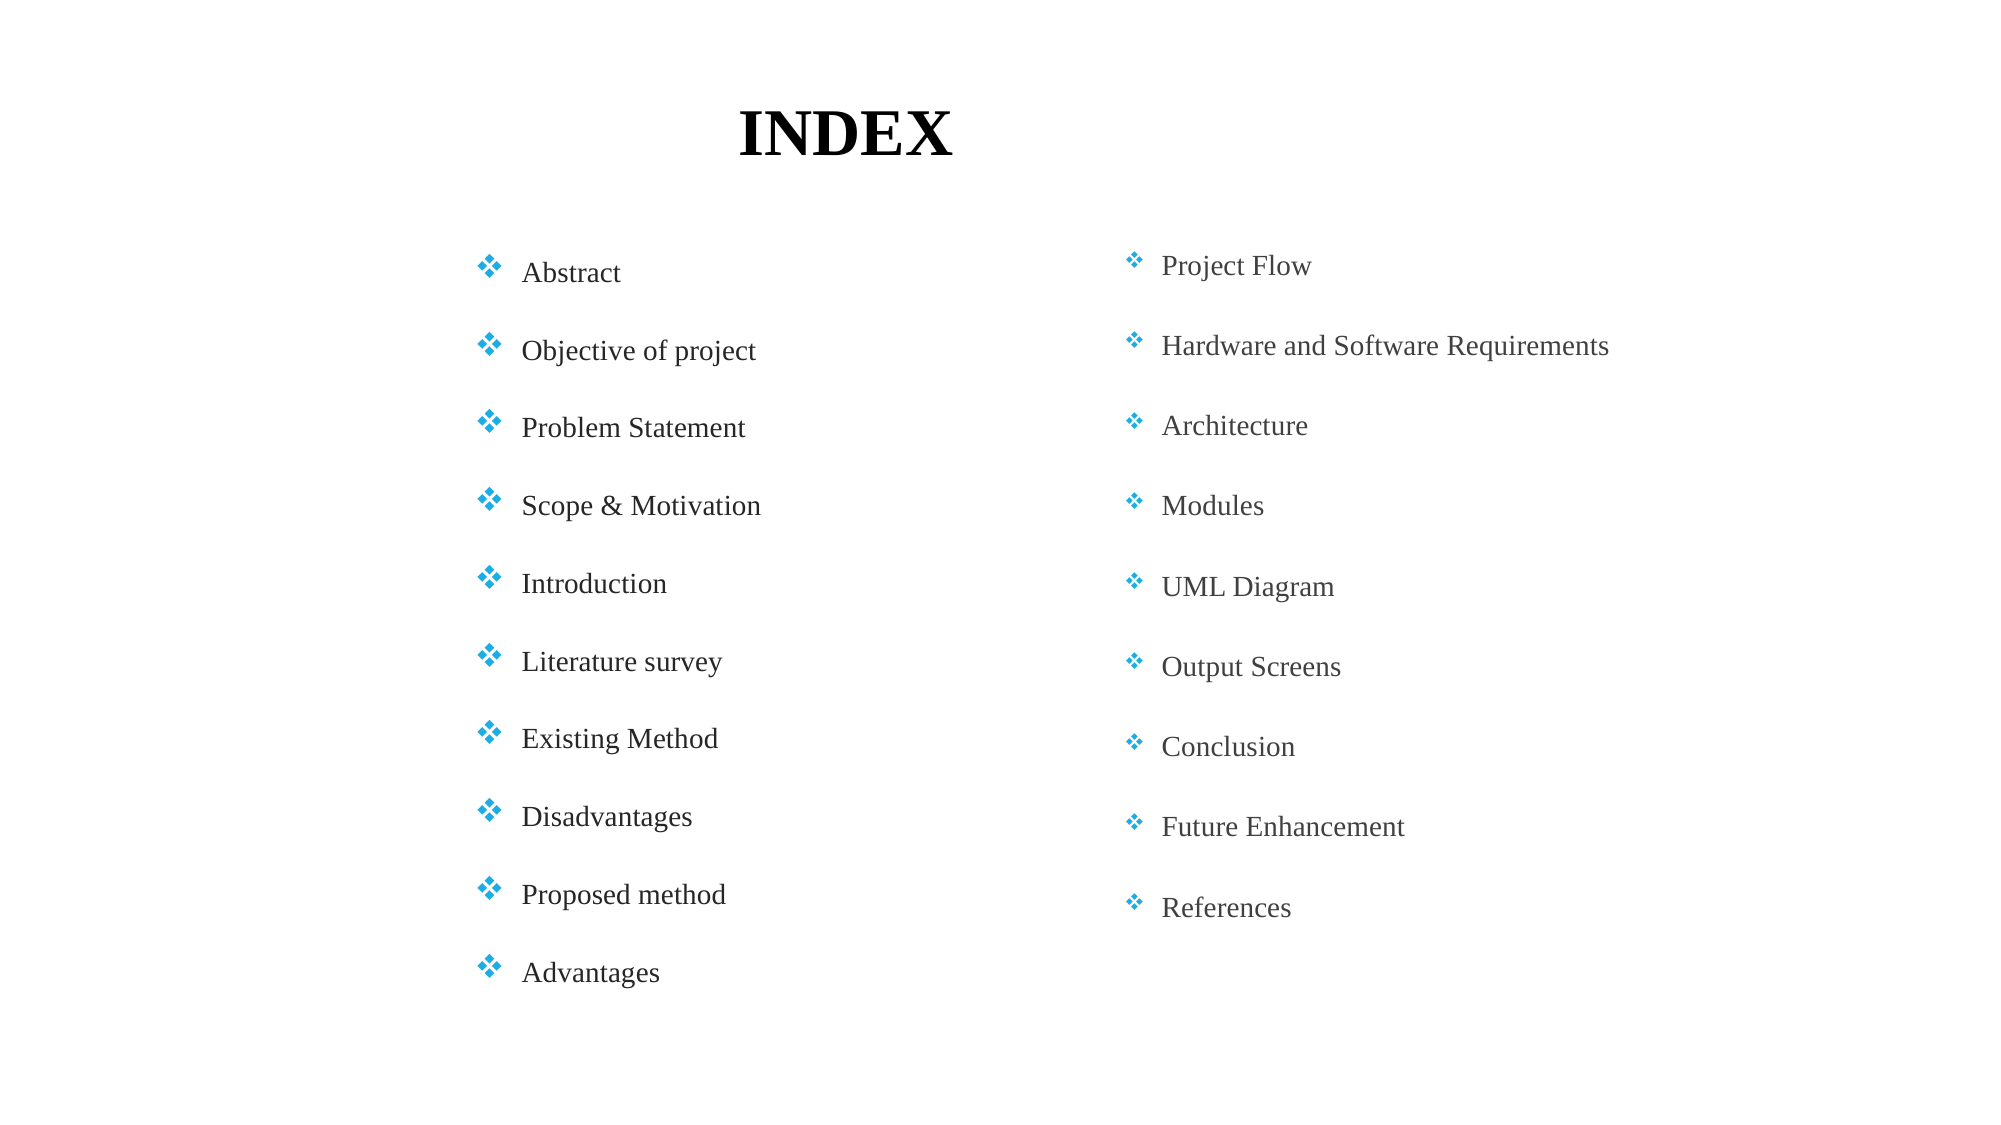

INDEX
Project Flow
Hardware and Software Requirements
Architecture
Modules
UML Diagram
Output Screens
Conclusion
Future Enhancement
References

Abstract
Objective of project
Problem Statement
Scope & Motivation
Introduction
Literature survey
Existing Method
Disadvantages
Proposed method
Advantages